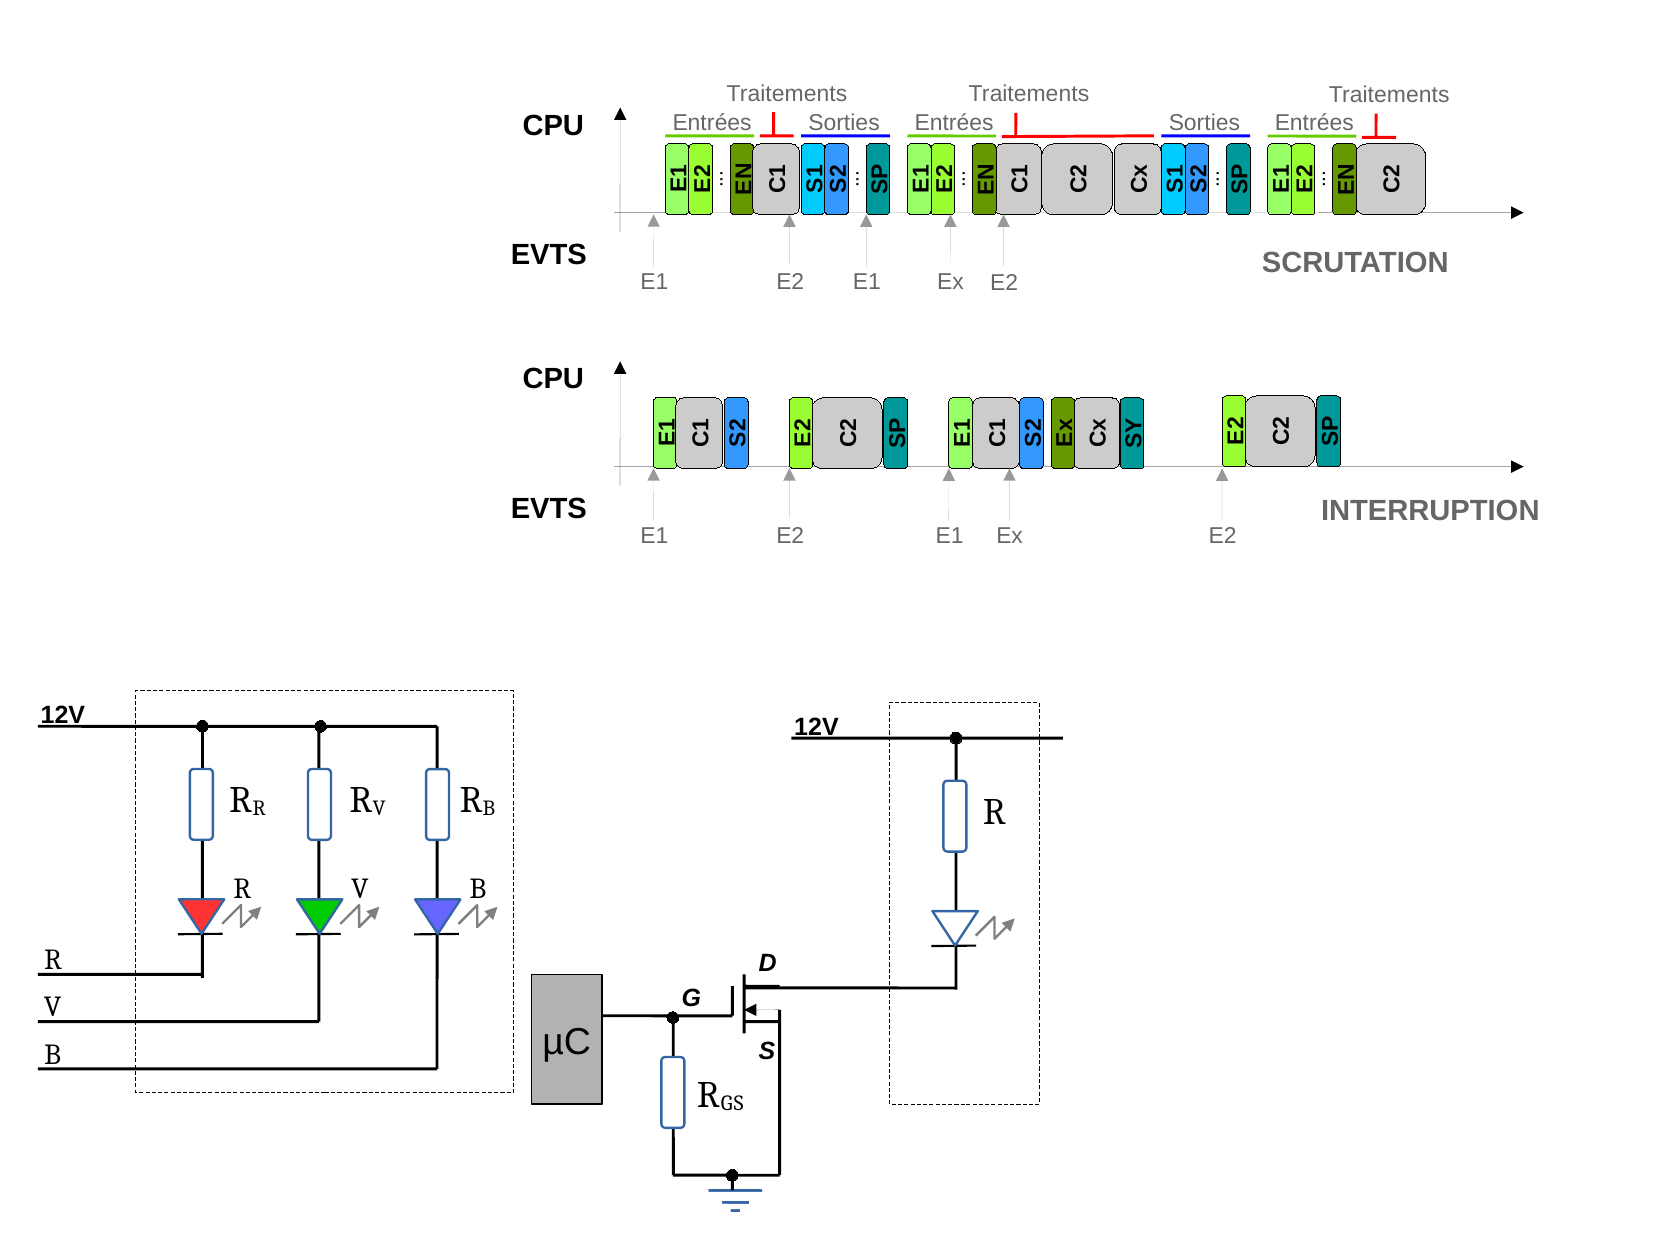

Traitements
Traitements
Traitements
CPU
Entrées
Sorties
Sorties
Entrées
Entrées

...
...
...
...
...
C2
C2
C1
C1
Cx
E1
E2
S1
EN
S2
E1
S1
SP
E2
S2
E1
EN
SP
E2
EN

EVTS
SCRUTATION
E1
E2
E1
Ex
E2
CPU

C2
C2
C1
C1
Cx
E2
SP
E1
S2
E1
E2
SP
S2
Ex
SY

EVTS
INTERRUPTION
E1
E2
E1
Ex
E2
12V

12V

RR
RV
RB

R

R
V
B

R

D

µC

G
V

B
S

RGS